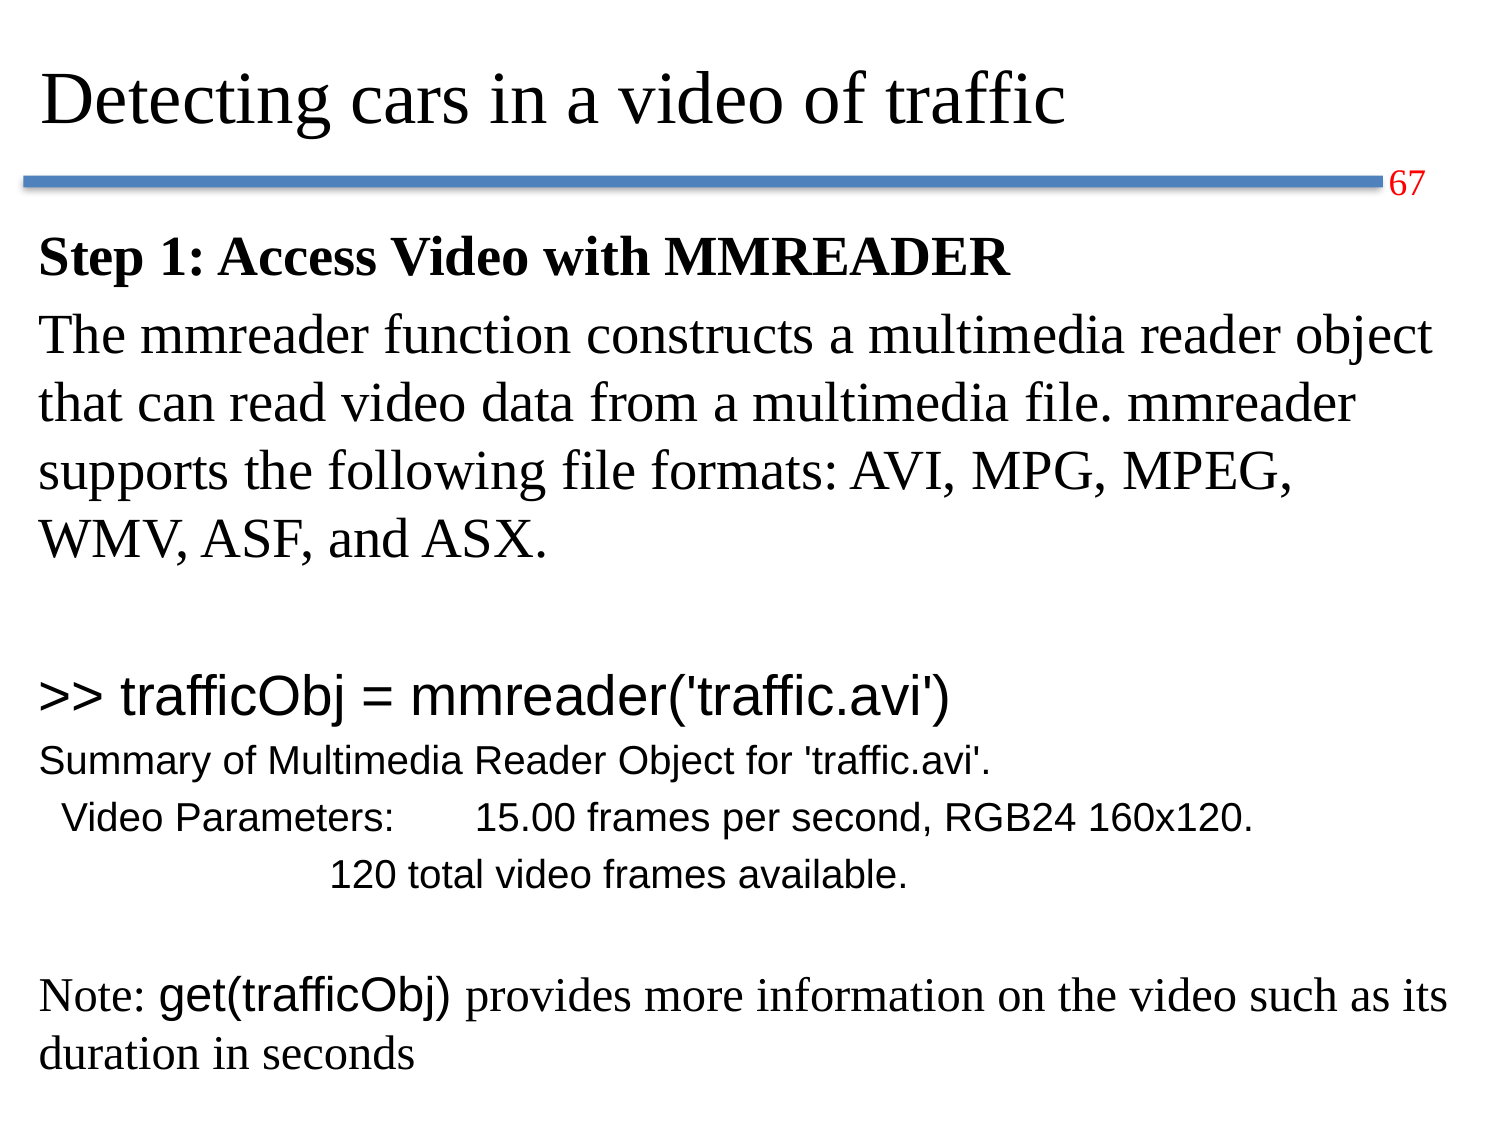

# Detecting cars in a video of traffic
Step 1: Access Video with MMREADER
The mmreader function constructs a multimedia reader object that can read video data from a multimedia file. mmreader supports the following file formats: AVI, MPG, MPEG, WMV, ASF, and ASX.

>> trafficObj = mmreader('traffic.avi')
Summary of Multimedia Reader Object for 'traffic.avi'.
  Video Parameters:  	15.00 frames per second, RGB24 160x120.
                     		120 total video frames available.

Note: get(trafficObj) provides more information on the video such as its duration in seconds